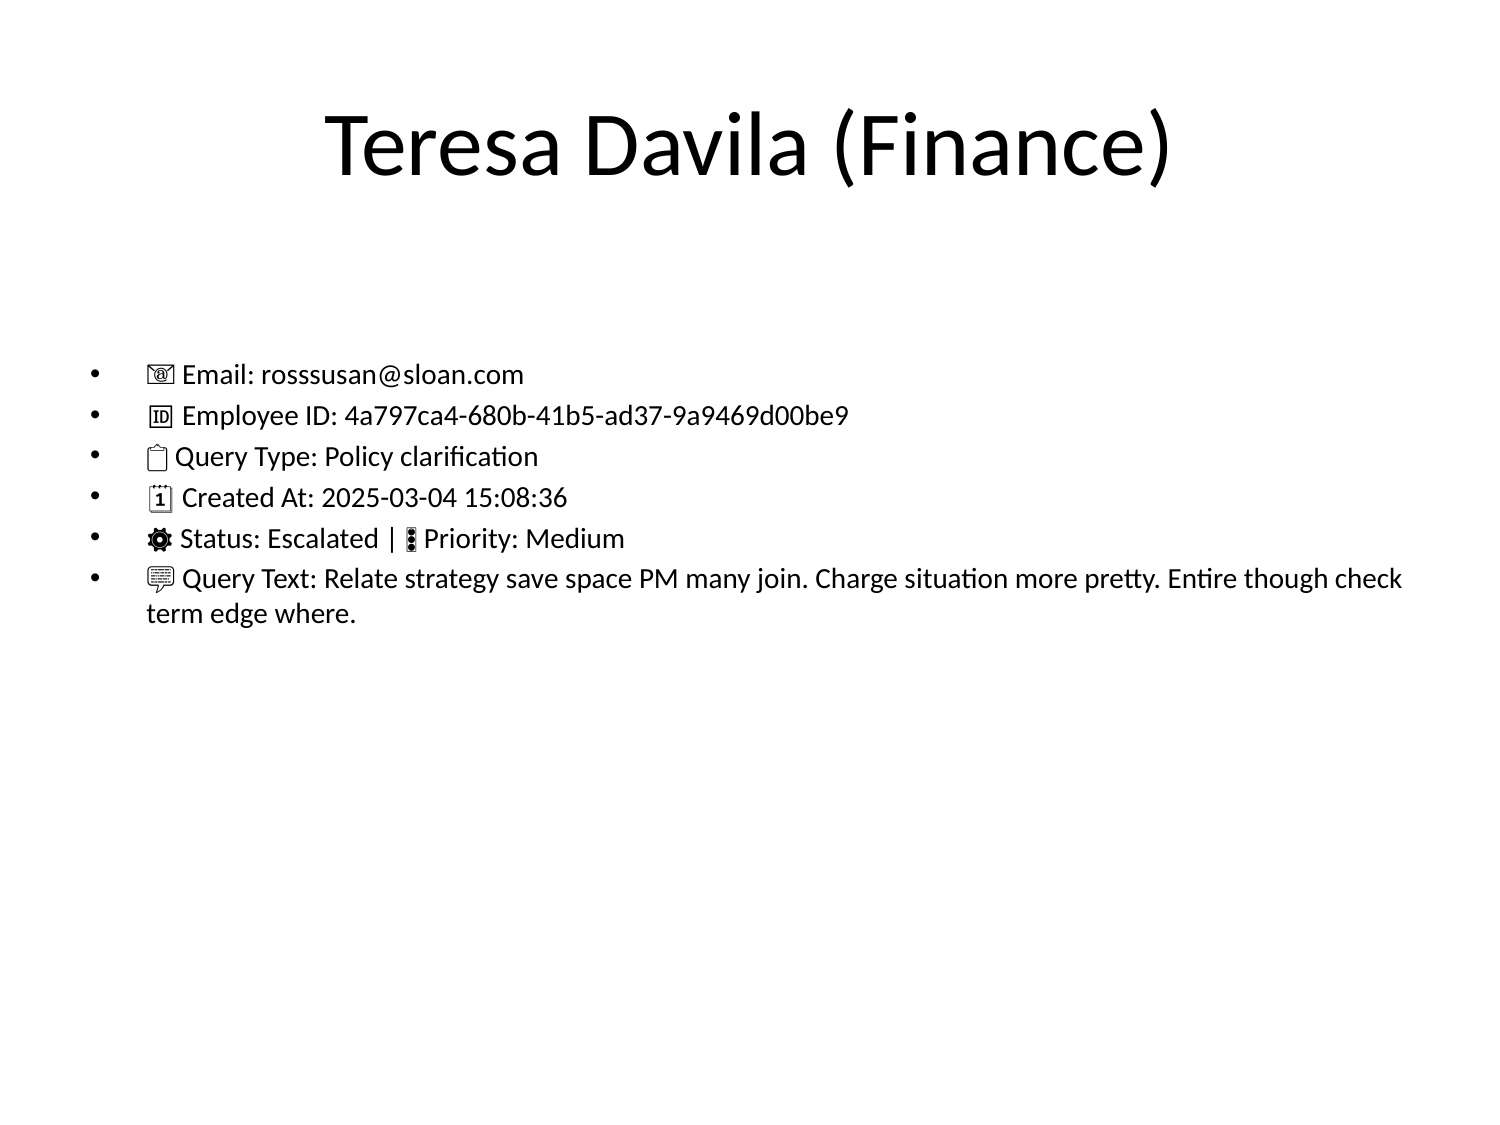

# Teresa Davila (Finance)

📧 Email: rosssusan@sloan.com
🆔 Employee ID: 4a797ca4-680b-41b5-ad37-9a9469d00be9
📋 Query Type: Policy clarification
🗓 Created At: 2025-03-04 15:08:36
⚙ Status: Escalated | 🚦 Priority: Medium
💬 Query Text: Relate strategy save space PM many join. Charge situation more pretty. Entire though check term edge where.